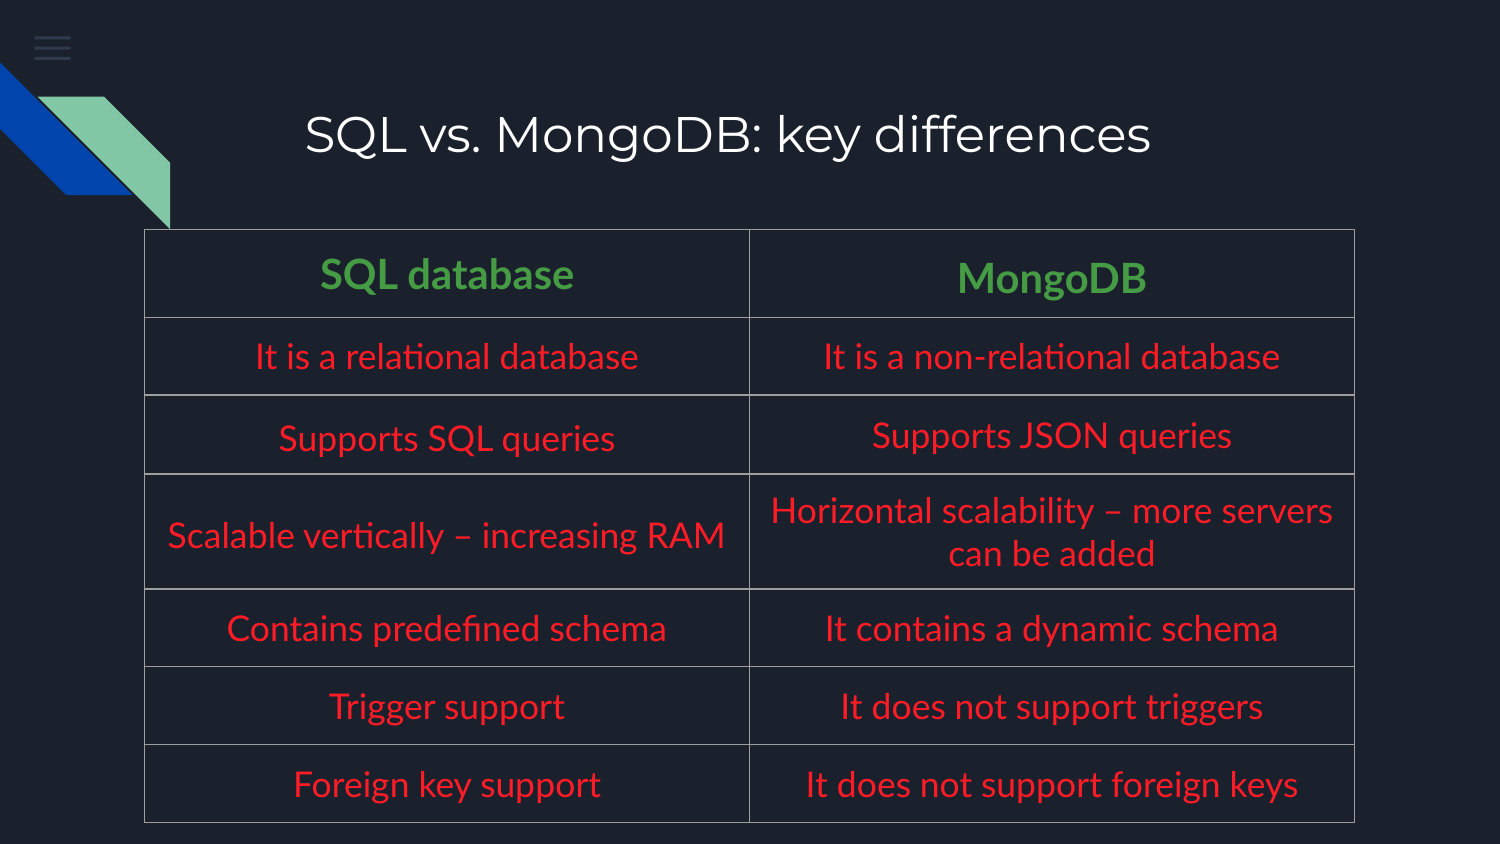

# SQL vs. MongoDB: key differences
| SQL database | MongoDB |
| --- | --- |
| It is a relational database | It is a non-relational database |
| Supports SQL queries | Supports JSON queries |
| Scalable vertically – increasing RAM | Horizontal scalability – more servers can be added |
| Contains predefined schema | It contains a dynamic schema |
| Trigger support | It does not support triggers |
| Foreign key support | It does not support foreign keys |